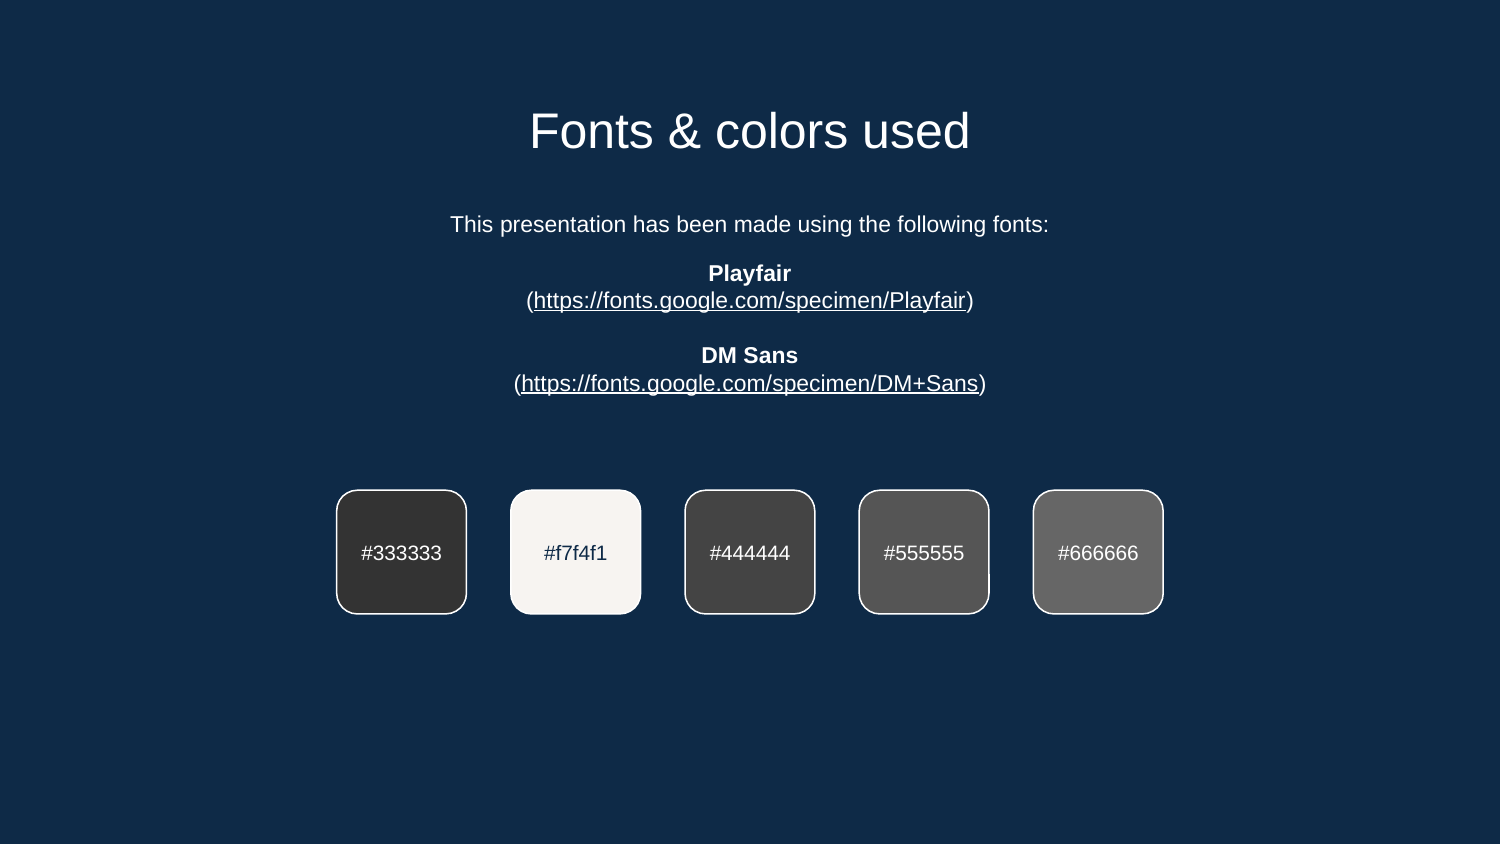

# Fonts & colors used
This presentation has been made using the following fonts:
Playfair
(https://fonts.google.com/specimen/Playfair)

DM Sans
(https://fonts.google.com/specimen/DM+Sans)

#333333
#f7f4f1
#444444
#555555
#666666